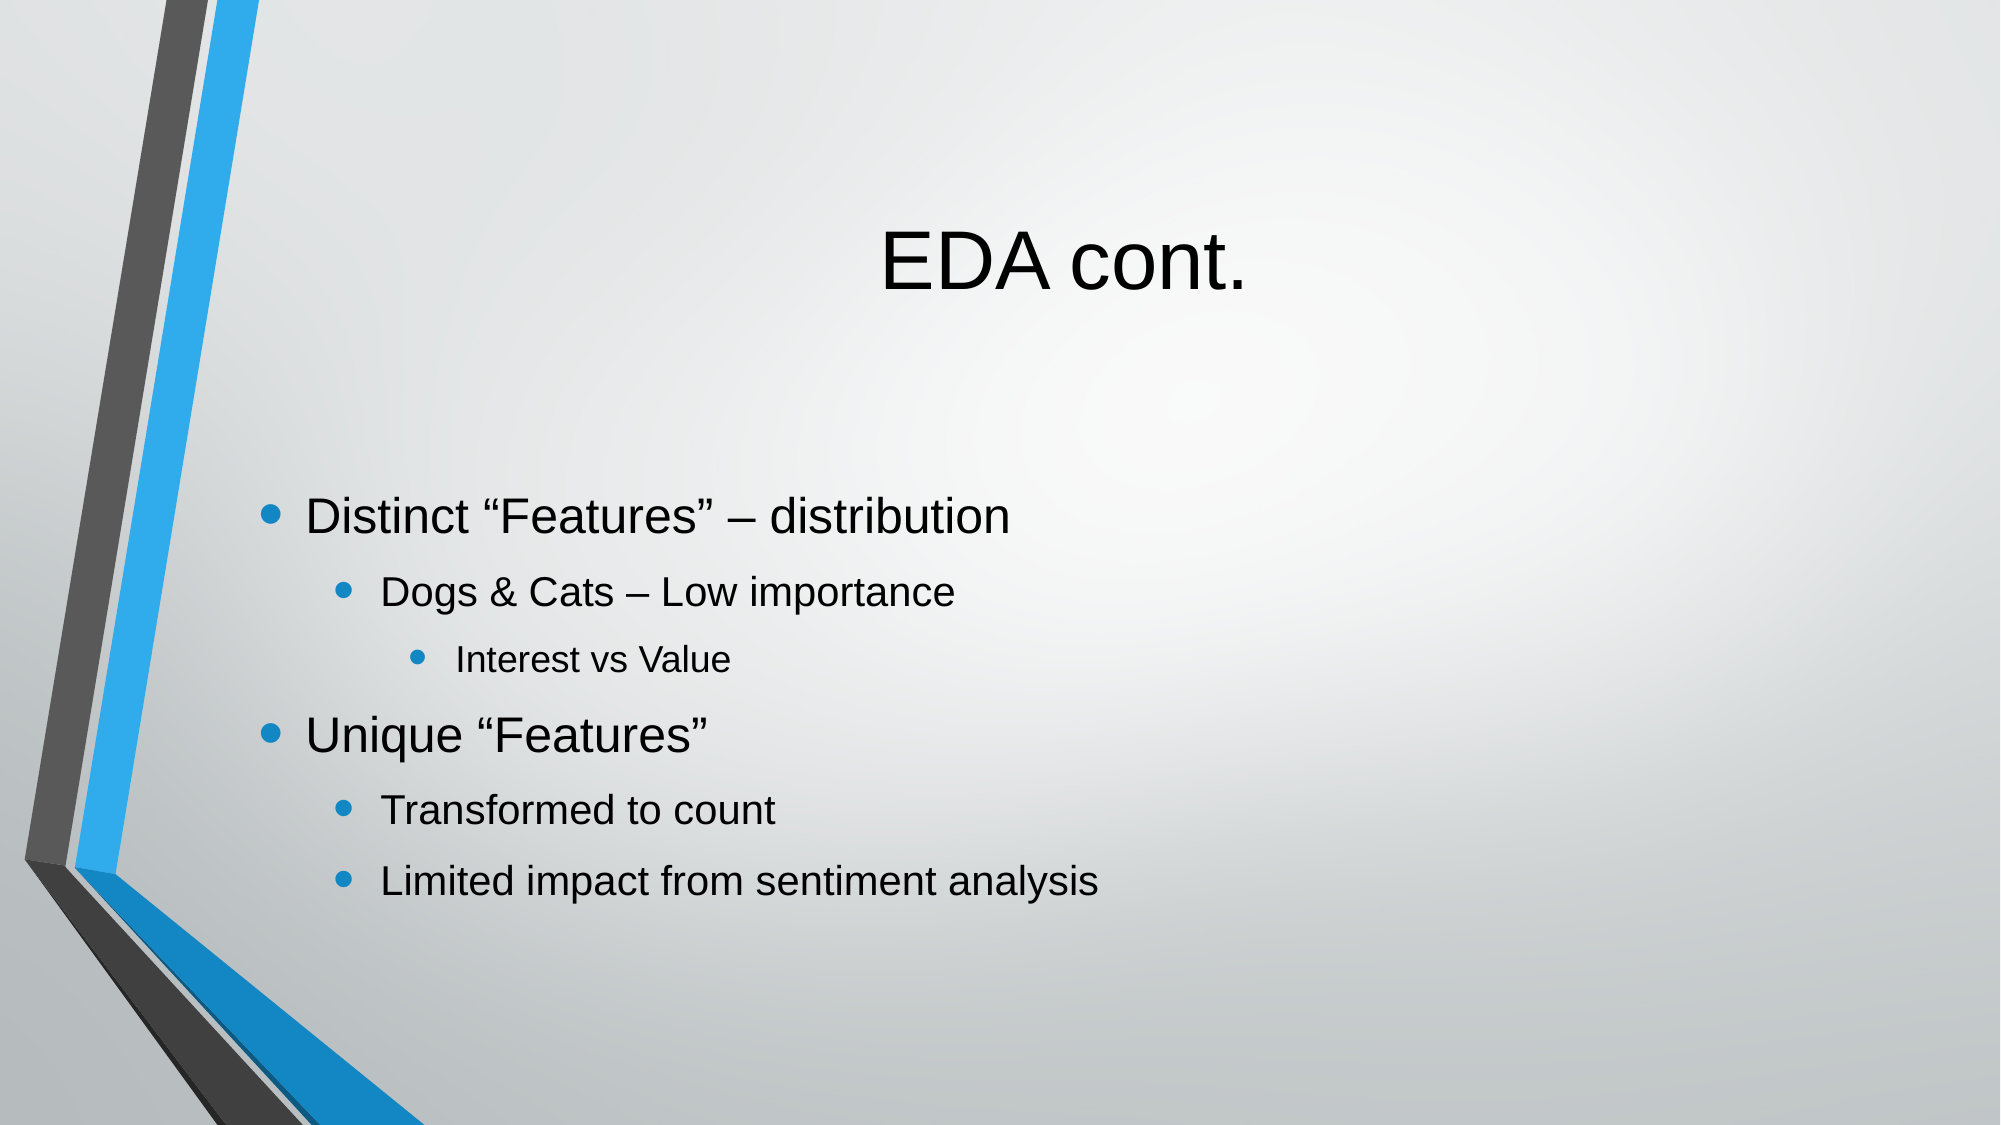

# EDA cont.
Distinct “Features” – distribution
Dogs & Cats – Low importance
Interest vs Value
Unique “Features”
Transformed to count
Limited impact from sentiment analysis